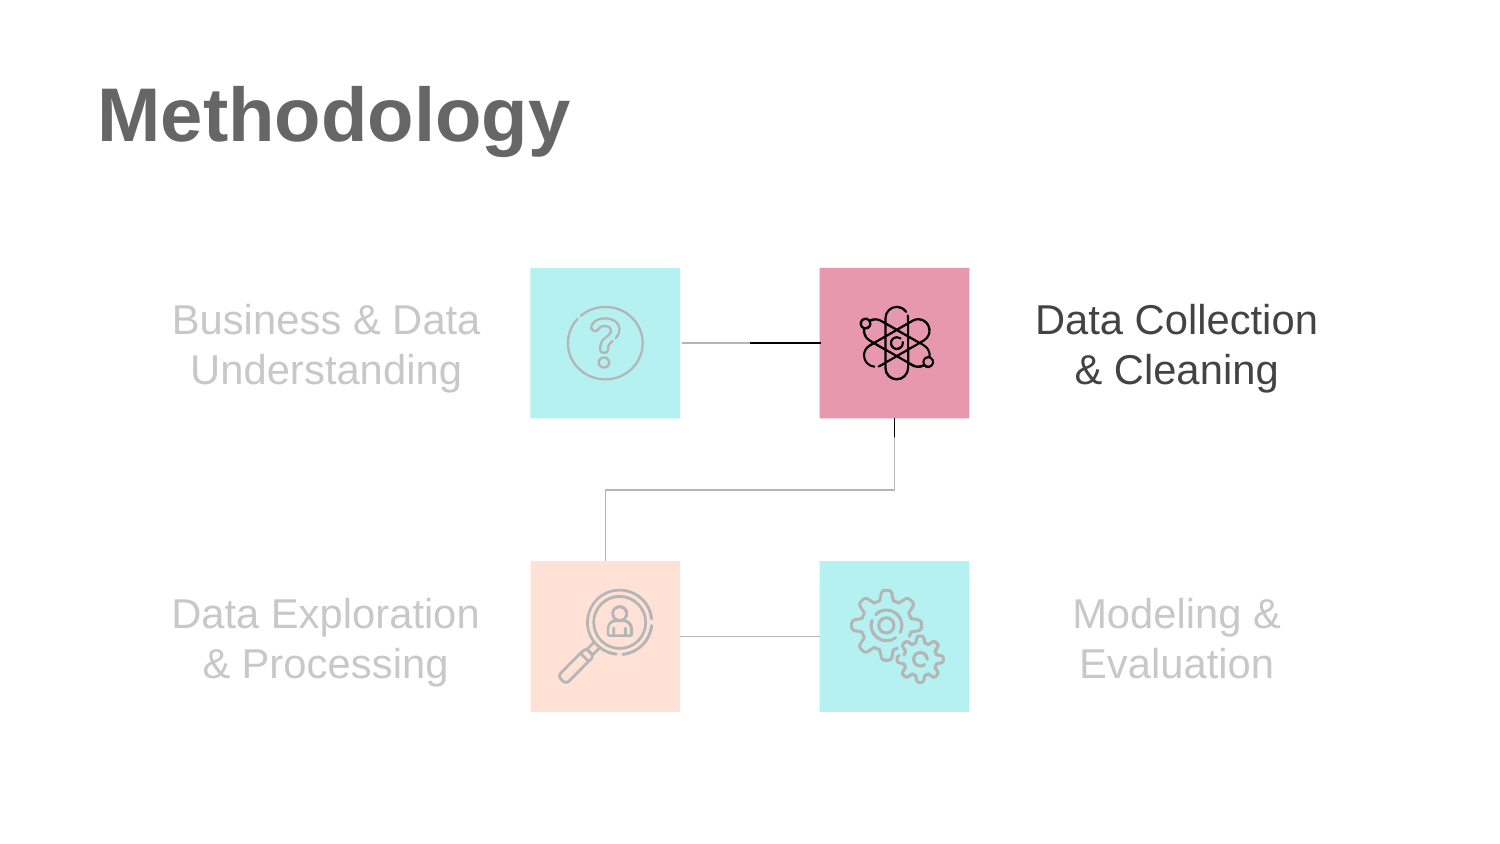

Methodology

Business & Data Understanding
Data Collection & Cleaning

Modeling & Evaluation
Data Exploration & Processing